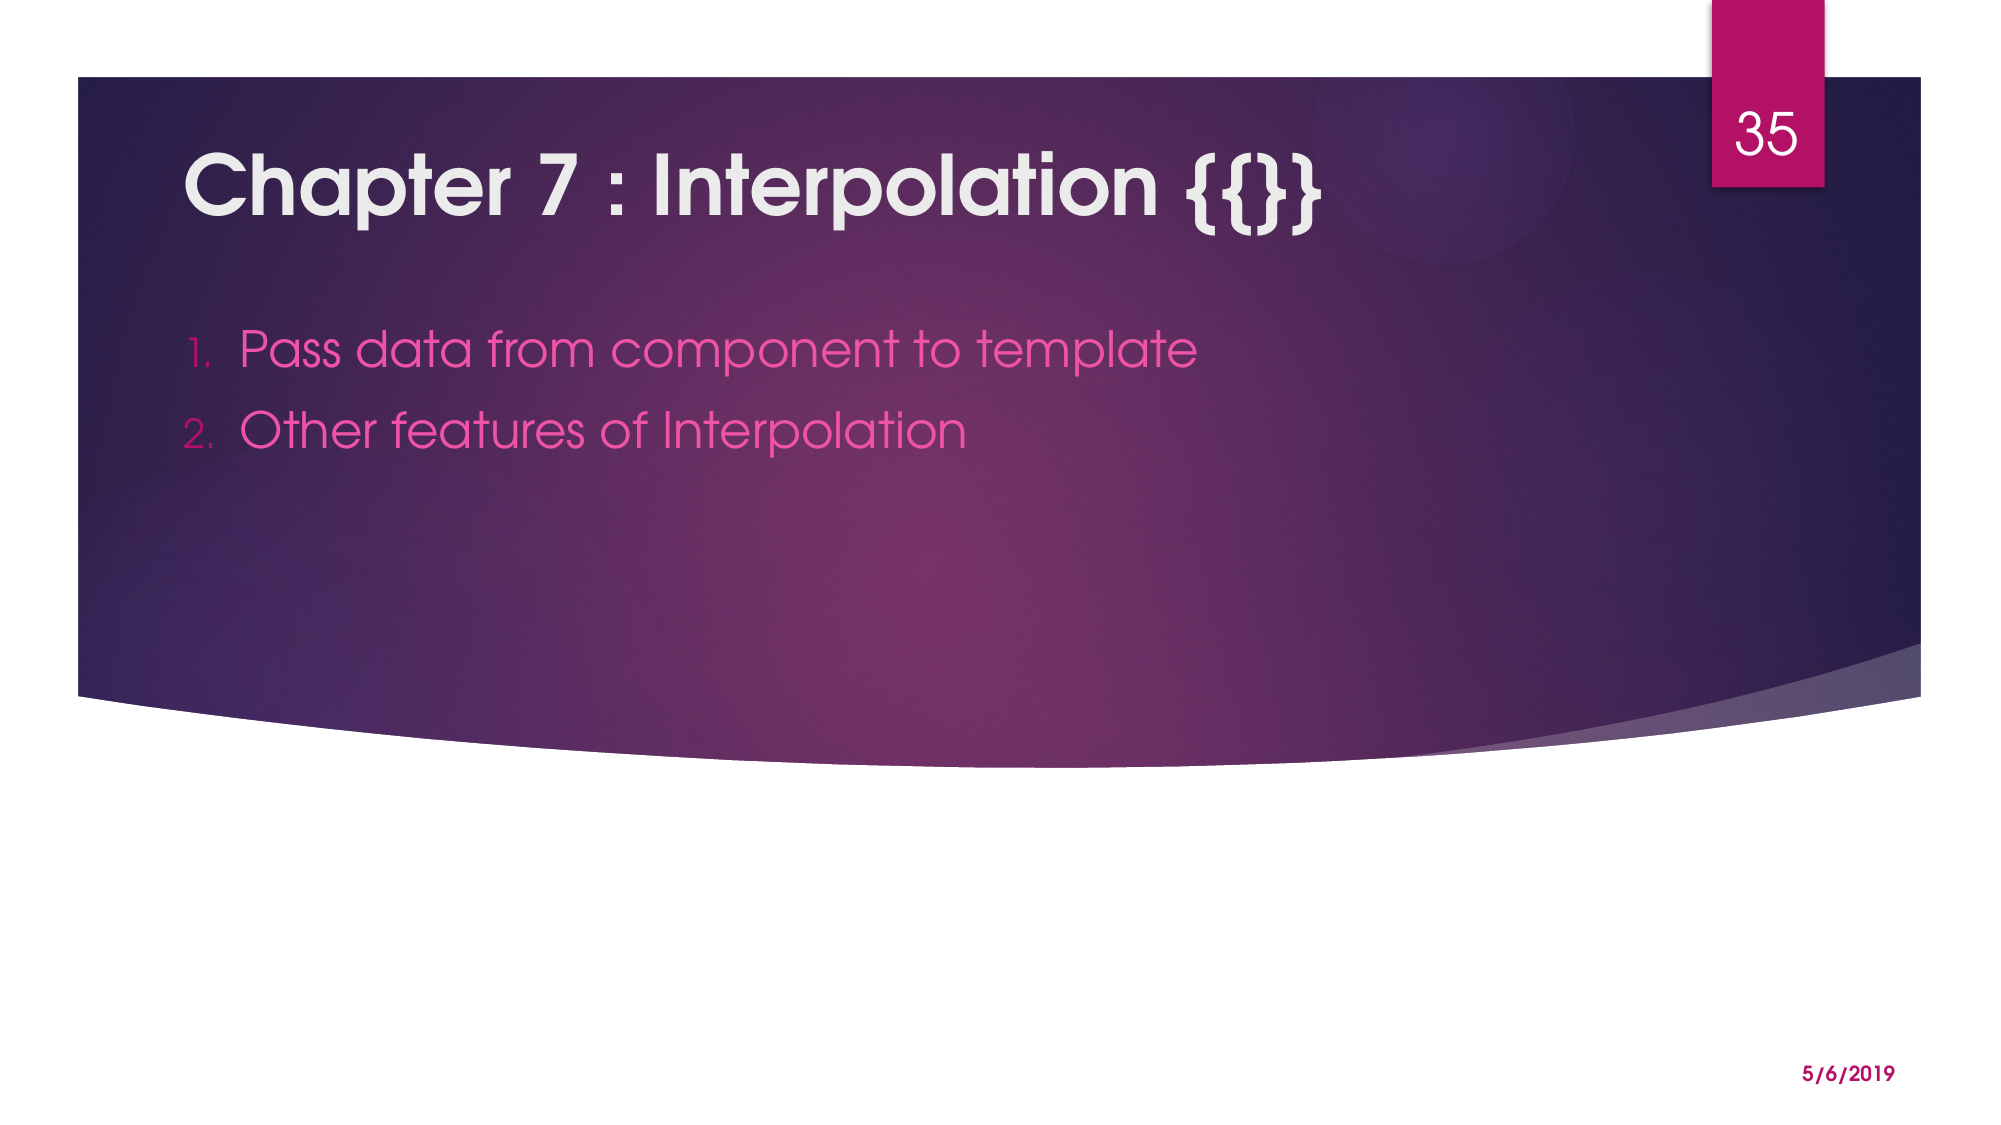

35
# Chapter 7 : Interpolation {{}}
Pass data from component to template
Other features of Interpolation
5/6/2019